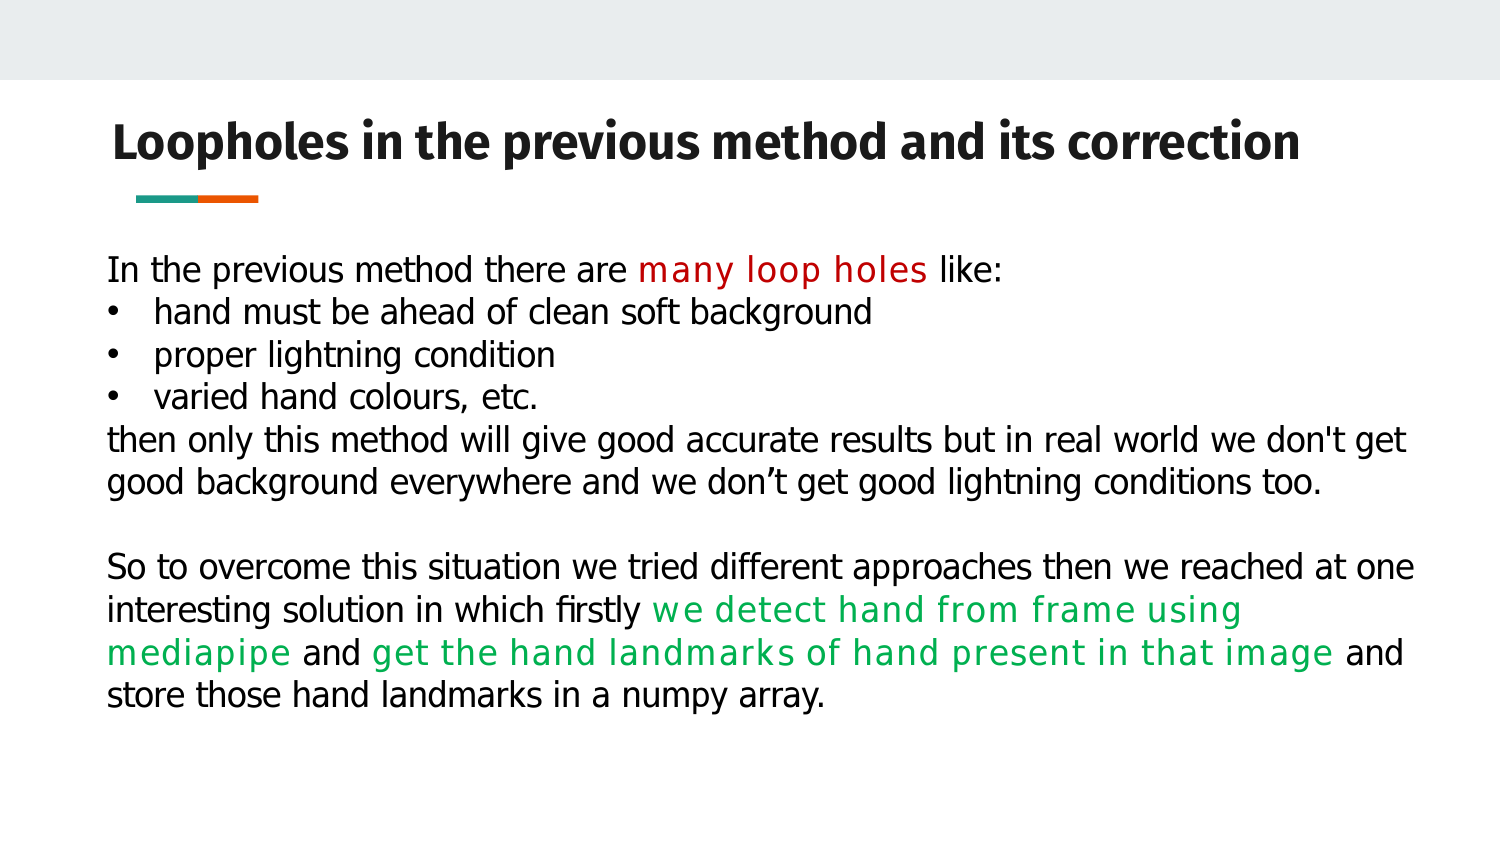

# Loopholes in the previous method and its correction
In the previous method there are many loop holes like:
hand must be ahead of clean soft background
proper lightning condition
varied hand colours, etc.
then only this method will give good accurate results but in real world we don't get good background everywhere and we don’t get good lightning conditions too.

So to overcome this situation we tried different approaches then we reached at one interesting solution in which firstly we detect hand from frame using mediapipe and get the hand landmarks of hand present in that image and store those hand landmarks in a numpy array.